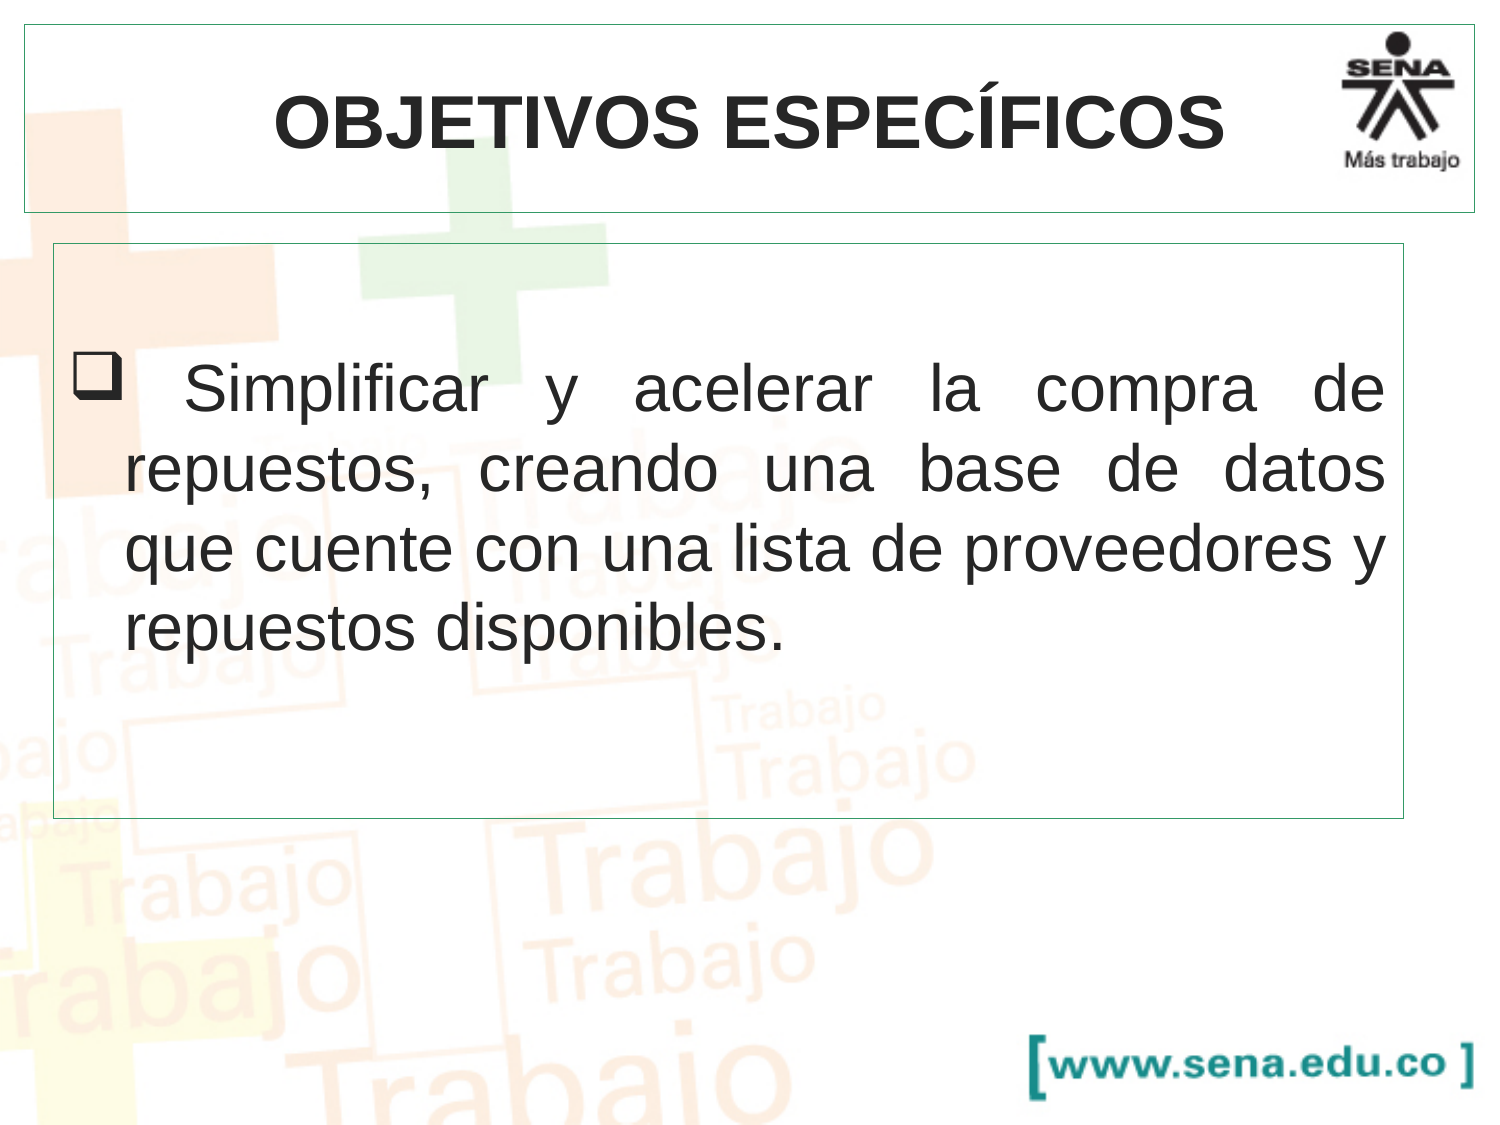

# OBJETIVOS ESPECÍFICOS

 Simplificar y acelerar la compra de repuestos, creando una base de datos que cuente con una lista de proveedores y repuestos disponibles.